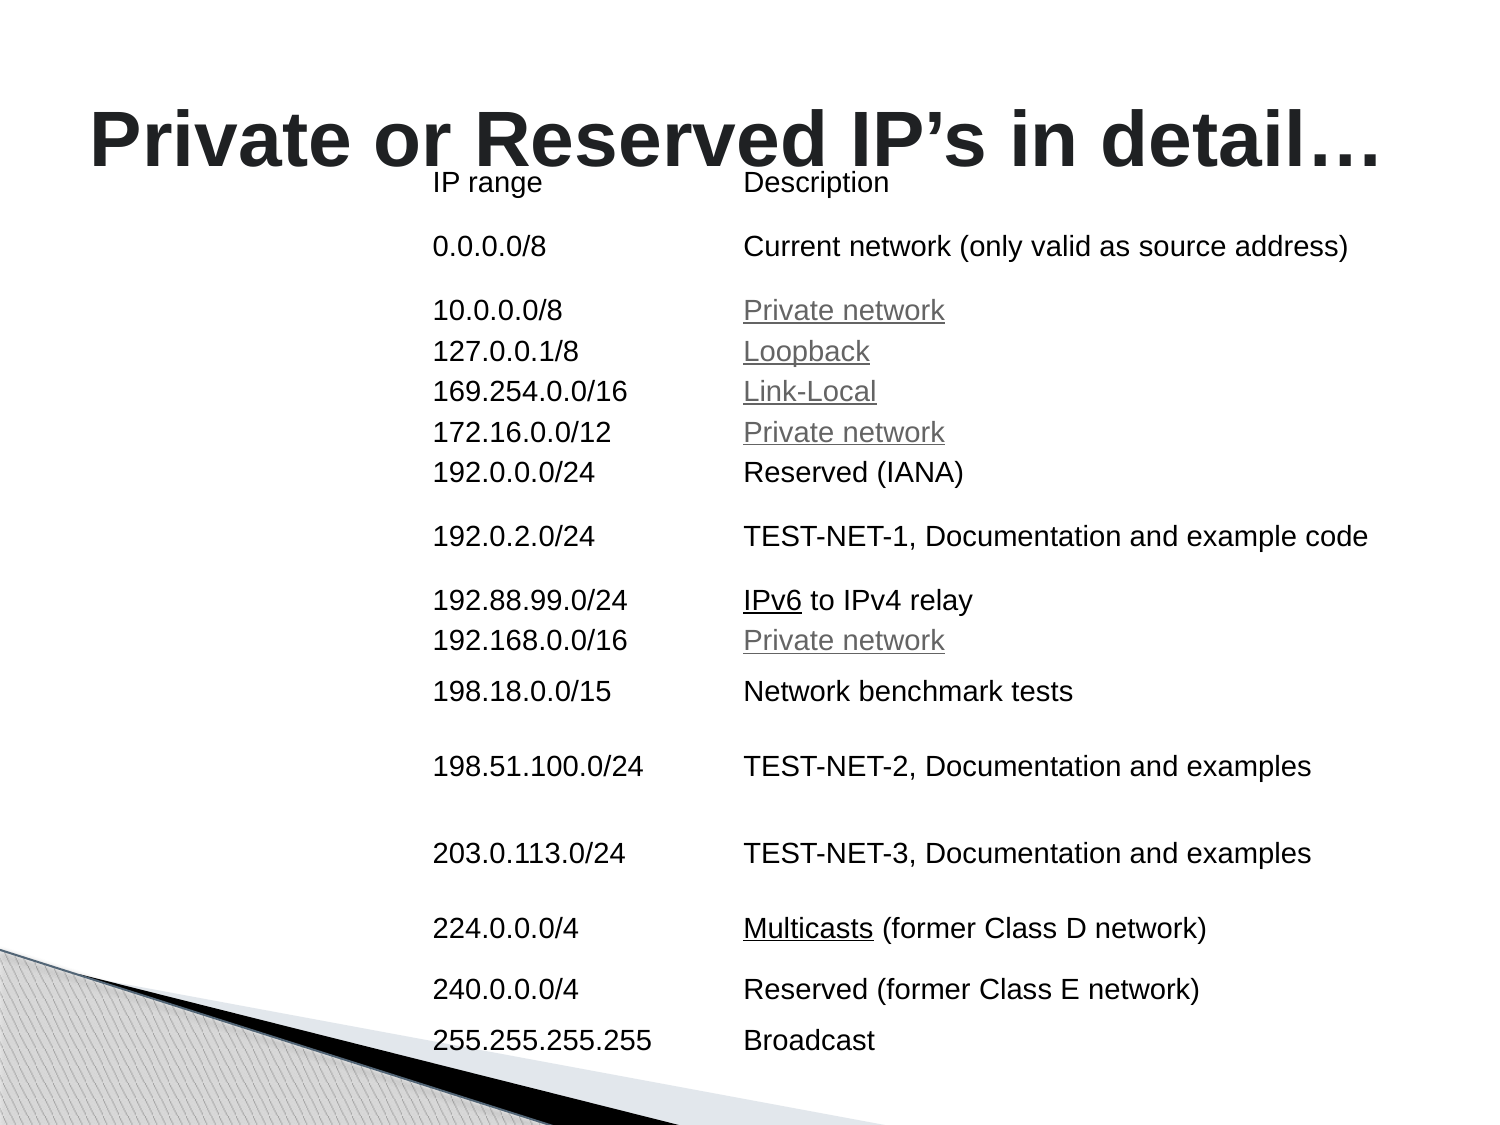

# Private or Reserved IP’s in detail…
| IP range | Description |
| --- | --- |
| 0.0.0.0/8 | Current network (only valid as source address) |
| 10.0.0.0/8 | Private network |
| 127.0.0.1/8 | Loopback |
| 169.254.0.0/16 | Link-Local |
| 172.16.0.0/12 | Private network |
| 192.0.0.0/24 | Reserved (IANA) |
| 192.0.2.0/24 | TEST-NET-1, Documentation and example code |
| 192.88.99.0/24 | IPv6 to IPv4 relay |
| 192.168.0.0/16 | Private network |
| 198.18.0.0/15 | Network benchmark tests |
| 198.51.100.0/24 | TEST-NET-2, Documentation and examples |
| 203.0.113.0/24 | TEST-NET-3, Documentation and examples |
| 224.0.0.0/4 | Multicasts (former Class D network) |
| 240.0.0.0/4 | Reserved (former Class E network) |
| 255.255.255.255 | Broadcast |